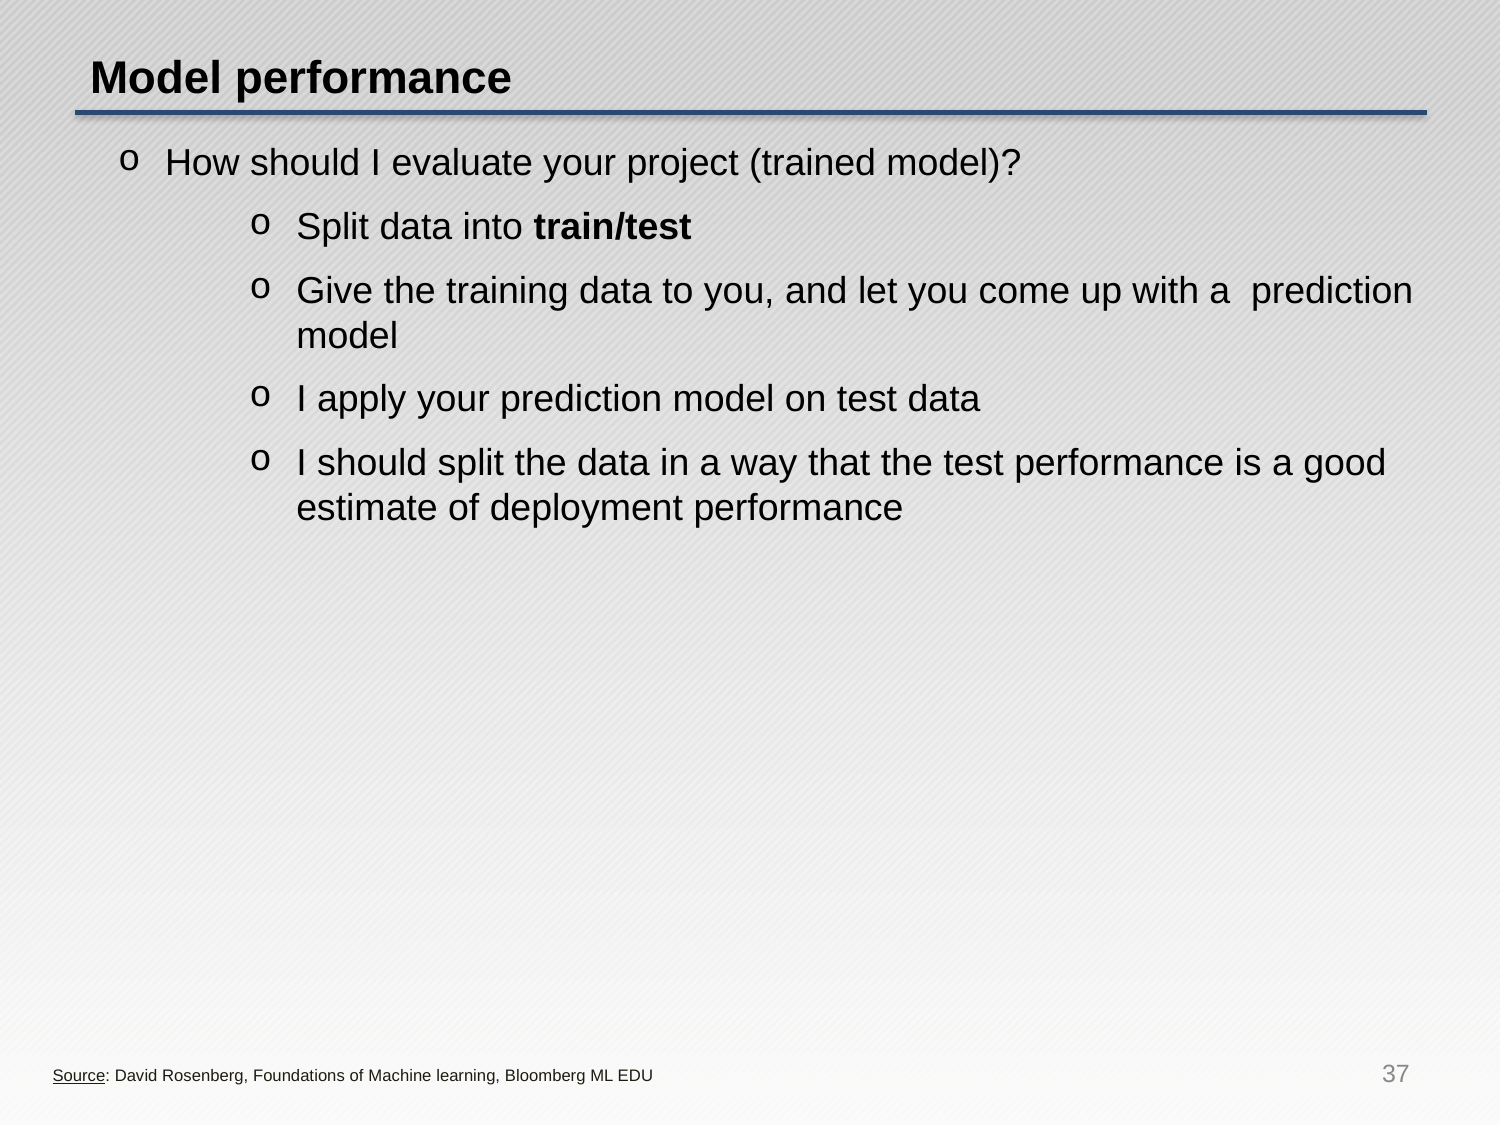

# Model performance
How should I evaluate your project (trained model)?
Split data into train/test
Give the training data to you, and let you come up with a  prediction model
I apply your prediction model on test data
I should split the data in a way that the test performance is a good estimate of deployment performance

37
Source: David Rosenberg, Foundations of Machine learning, Bloomberg ML EDU